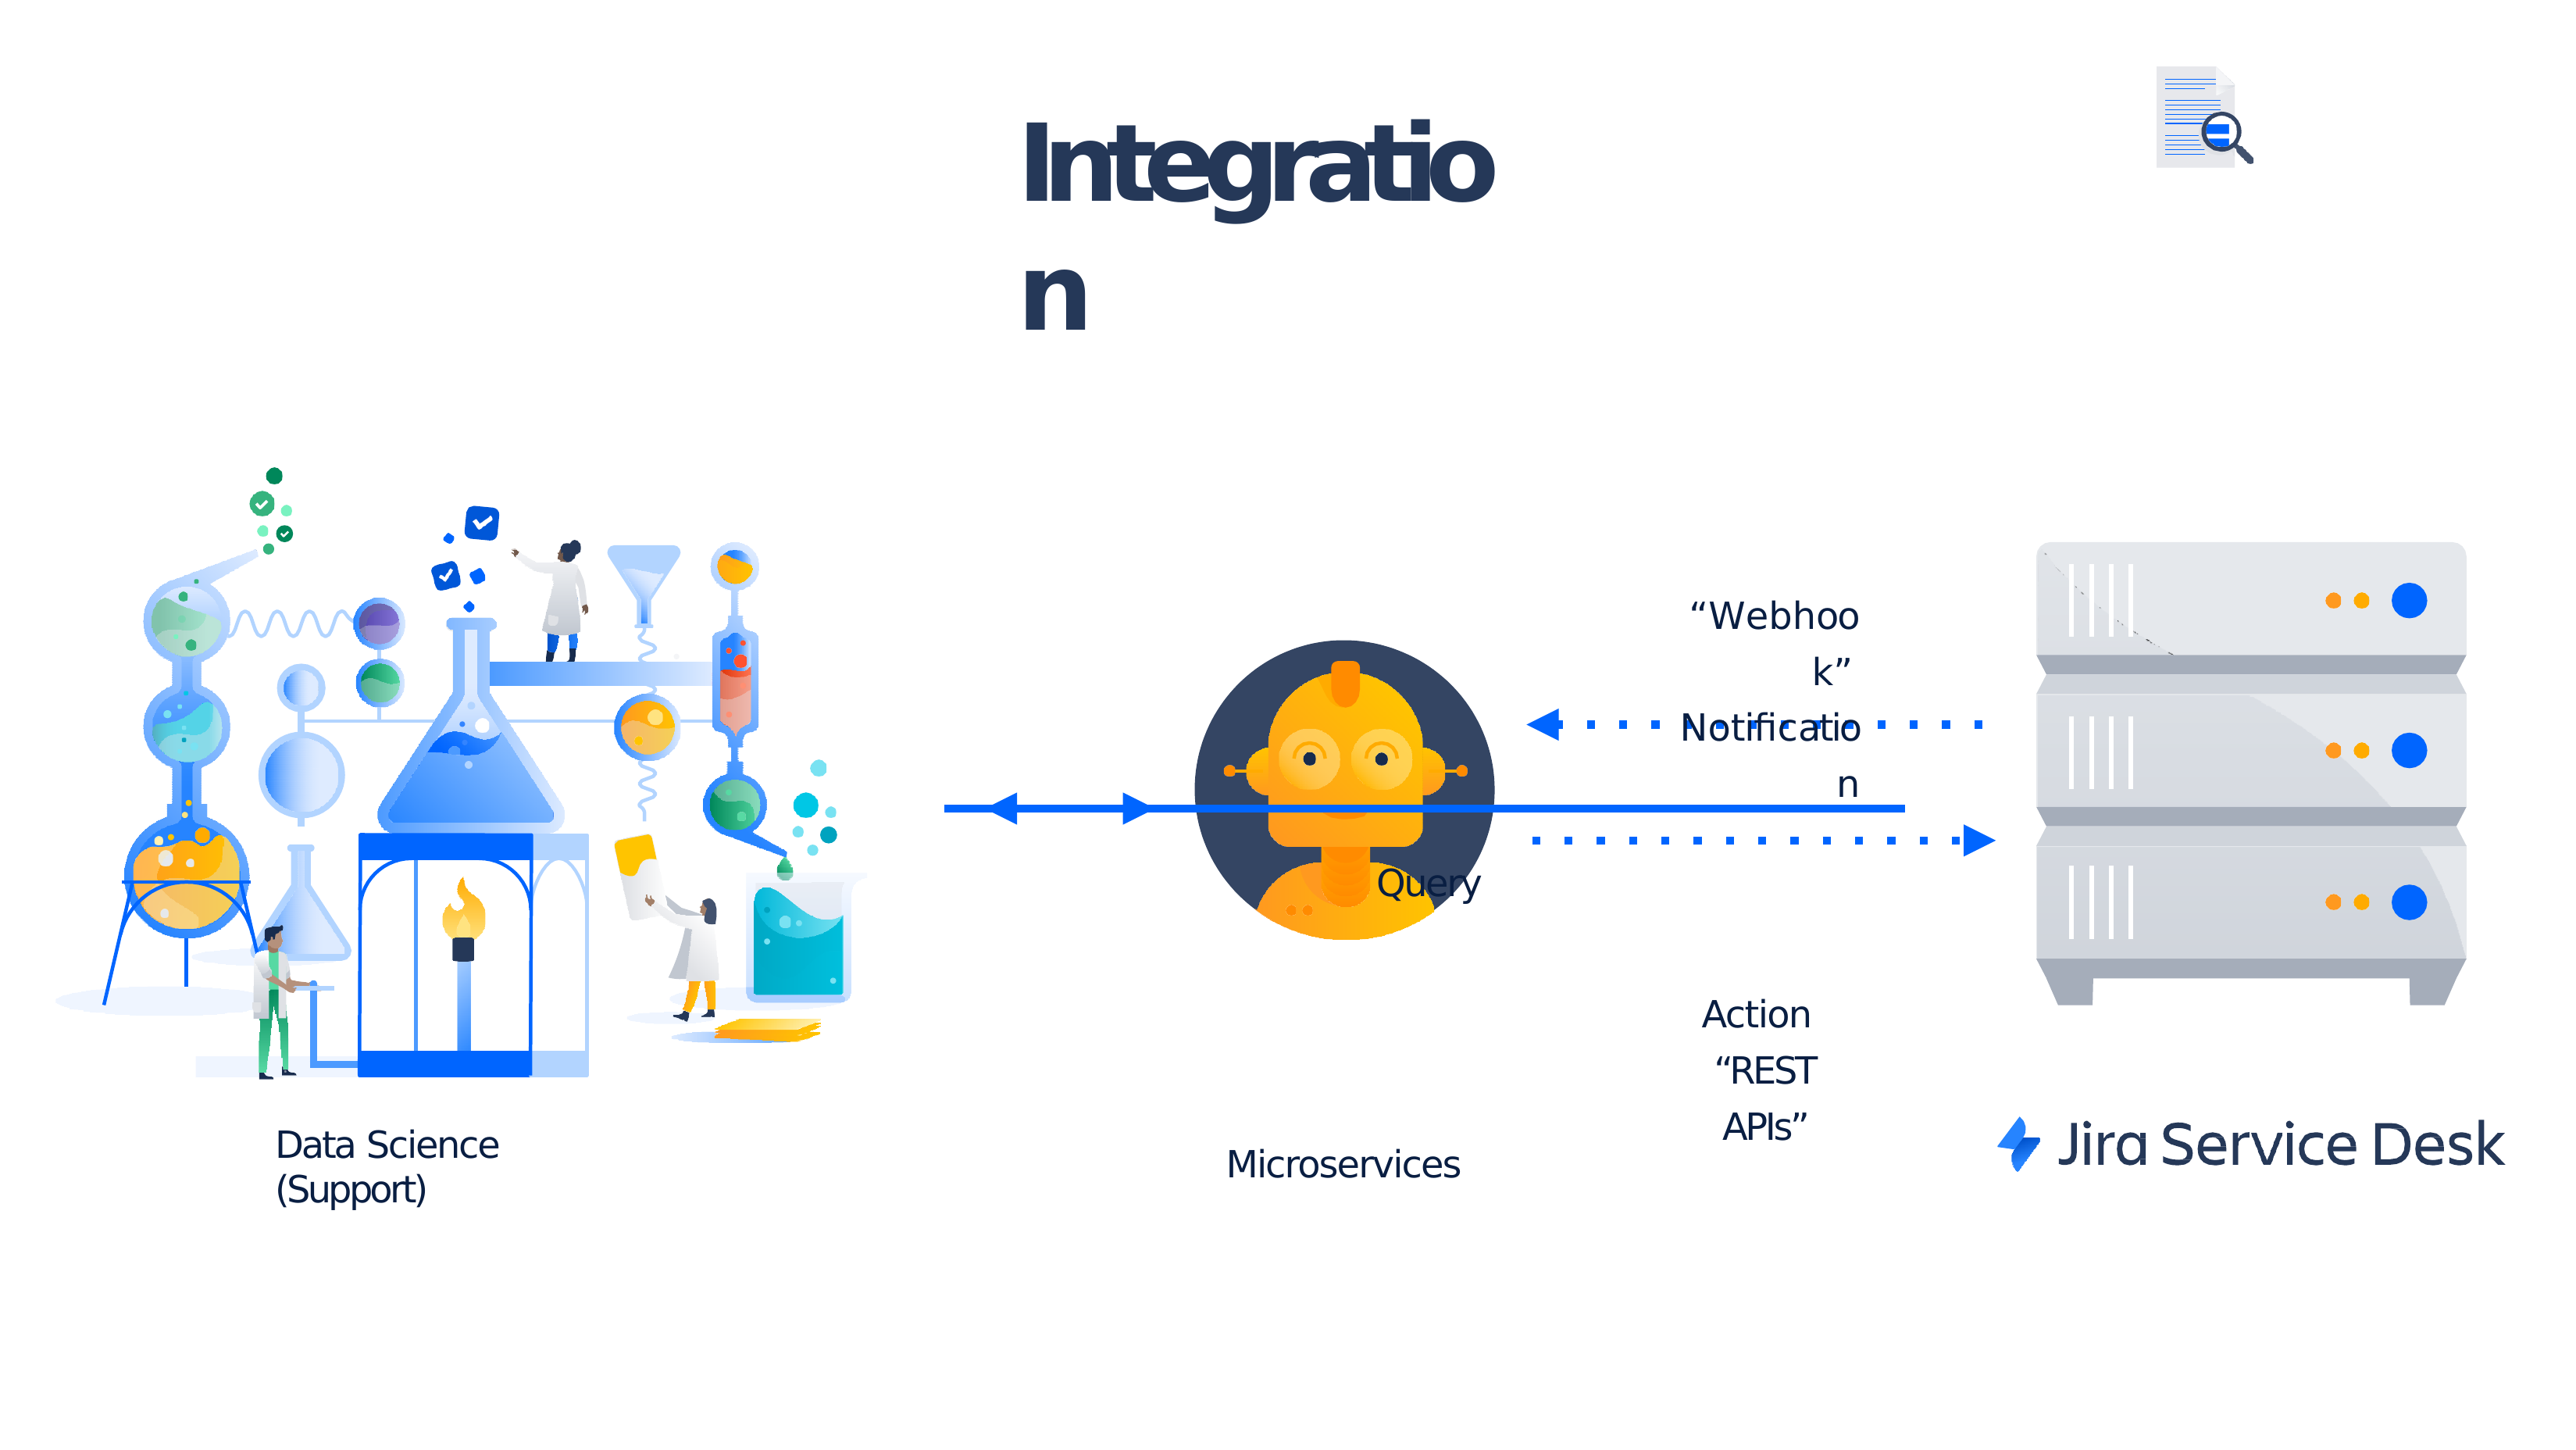

# Integration

“Webhook”  Notification

Query

Action  “REST APIs”
Microservices

Data Science (Support)